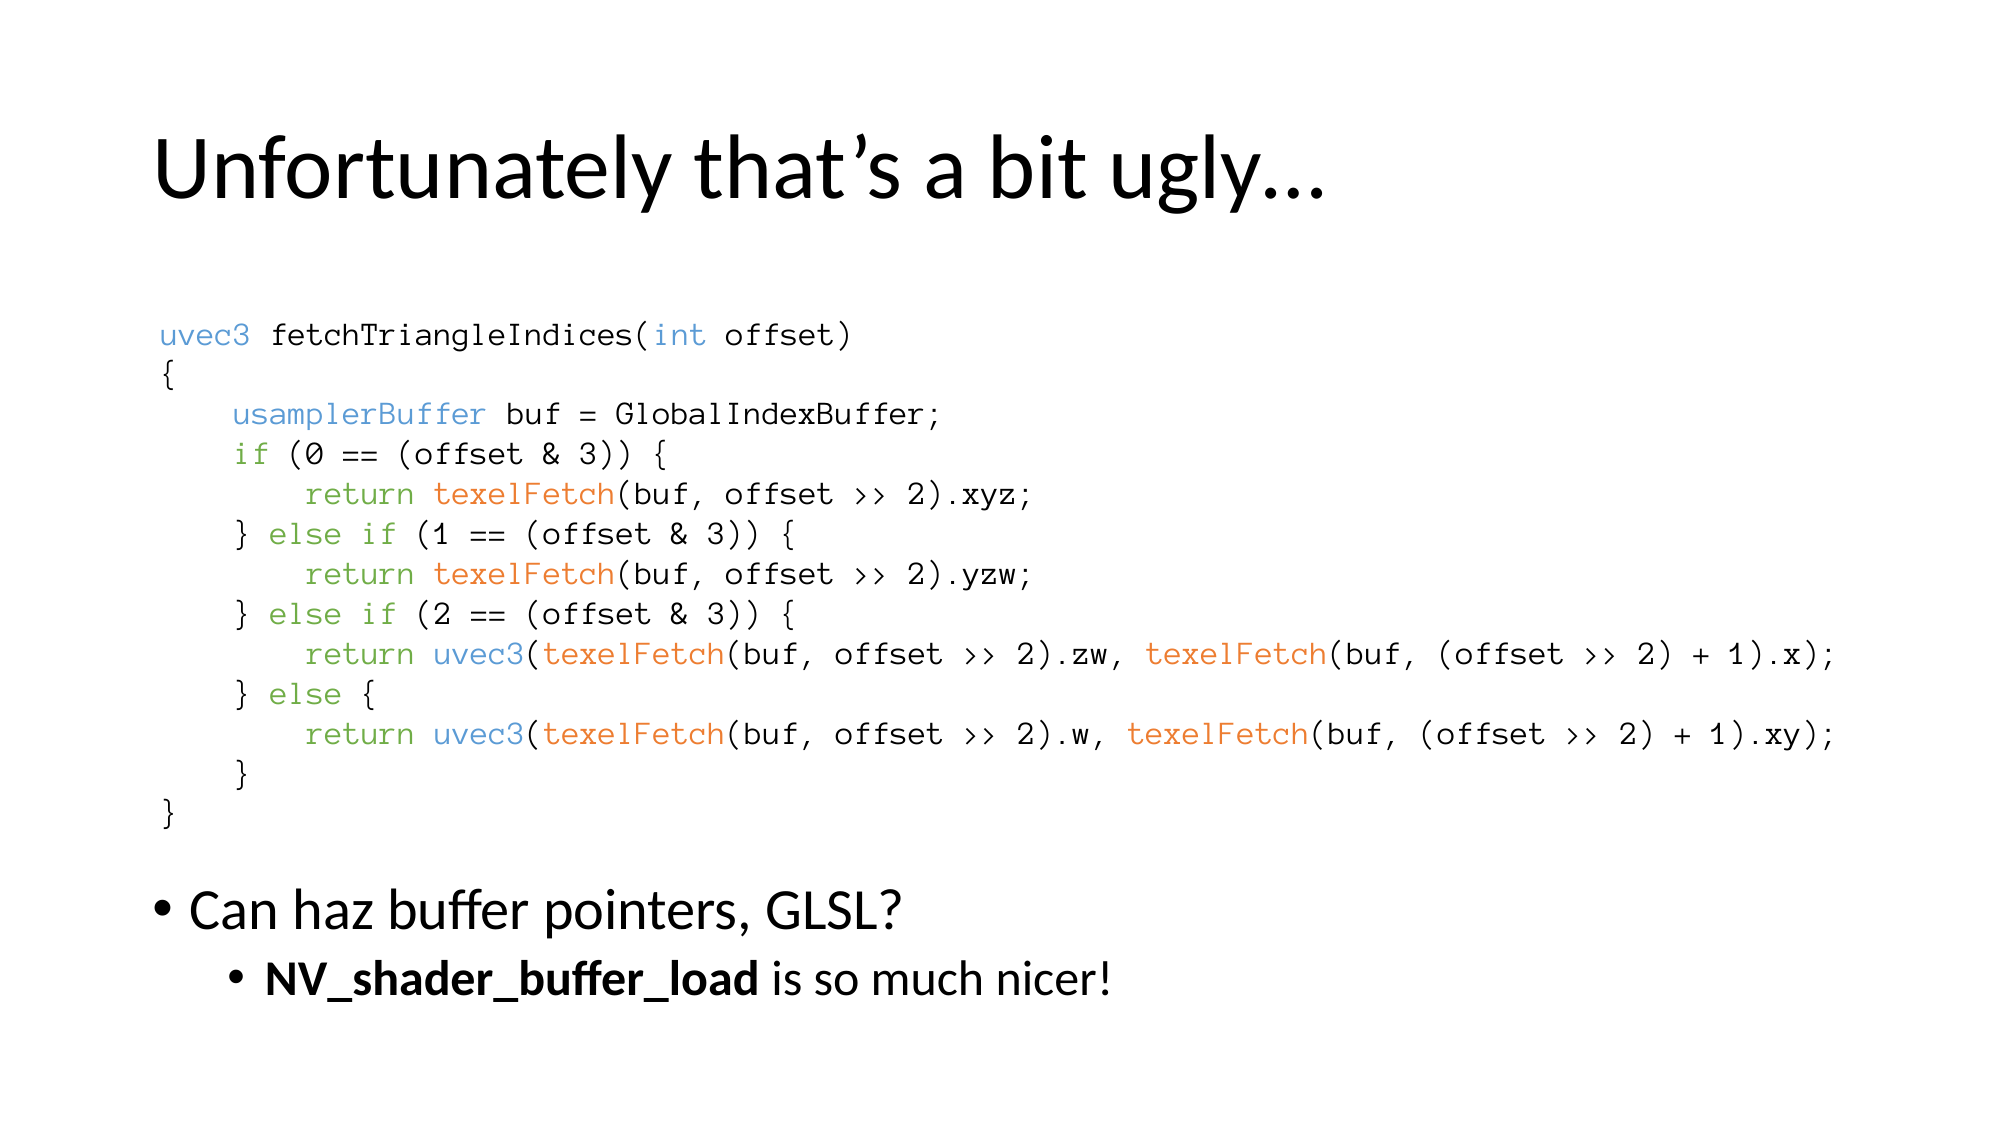

# Unfortunately that’s a bit ugly…
uvec3 fetchTriangleIndices(int offset)
{
    usamplerBuffer buf = GlobalIndexBuffer;
    if (0 == (offset & 3)) {
        return texelFetch(buf, offset >> 2).xyz;
    } else if (1 == (offset & 3)) {
        return texelFetch(buf, offset >> 2).yzw;
    } else if (2 == (offset & 3)) {
        return uvec3(texelFetch(buf, offset >> 2).zw, texelFetch(buf, (offset >> 2) + 1).x);
    } else {
        return uvec3(texelFetch(buf, offset >> 2).w, texelFetch(buf, (offset >> 2) + 1).xy);
    }
}
Can haz buffer pointers, GLSL?
NV_shader_buffer_load is so much nicer!